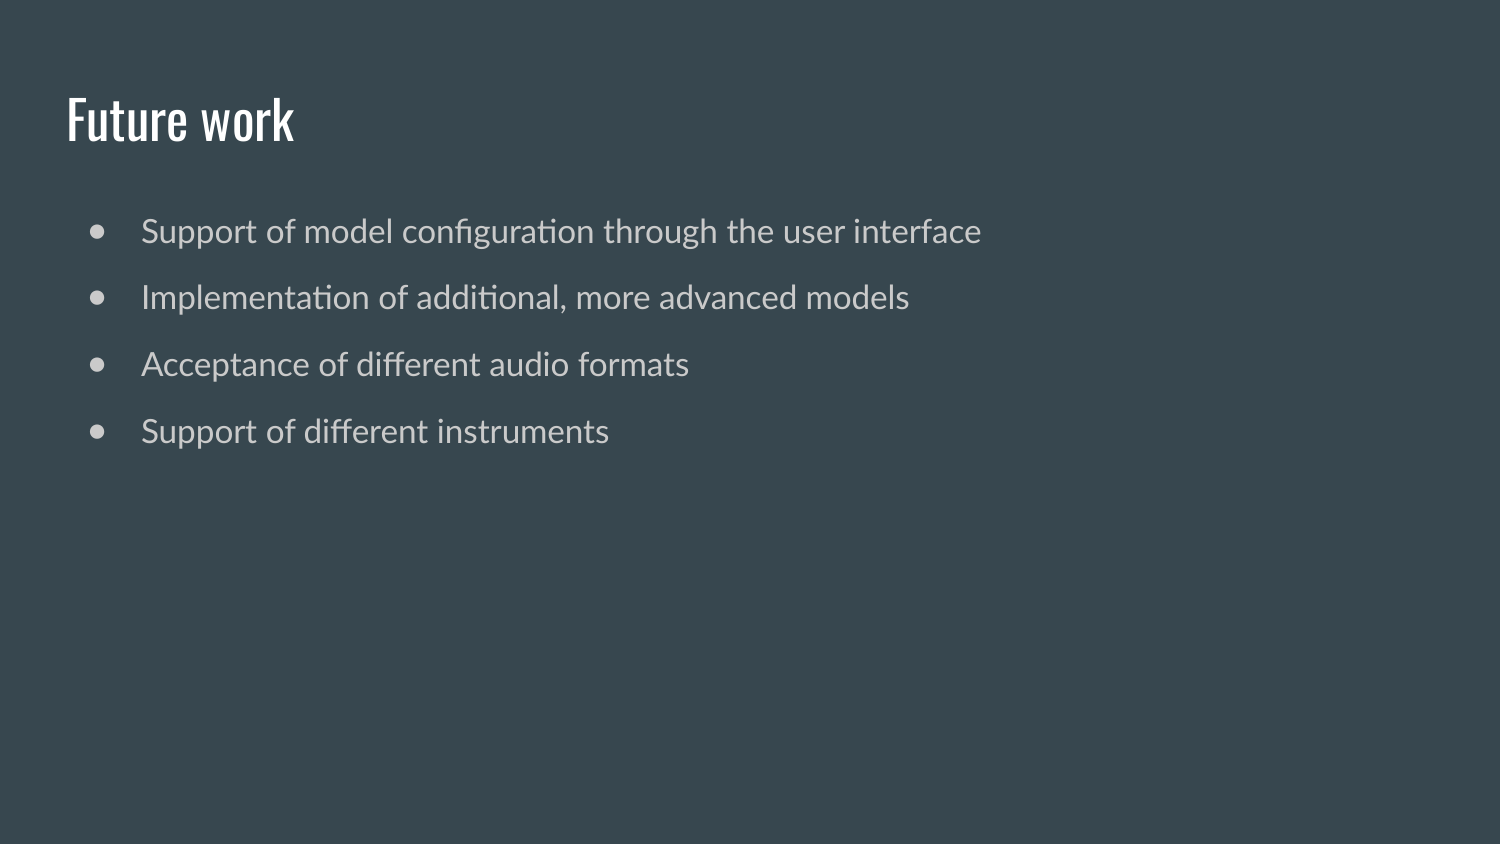

# Future work
Support of model configuration through the user interface
Implementation of additional, more advanced models
Acceptance of different audio formats
Support of different instruments